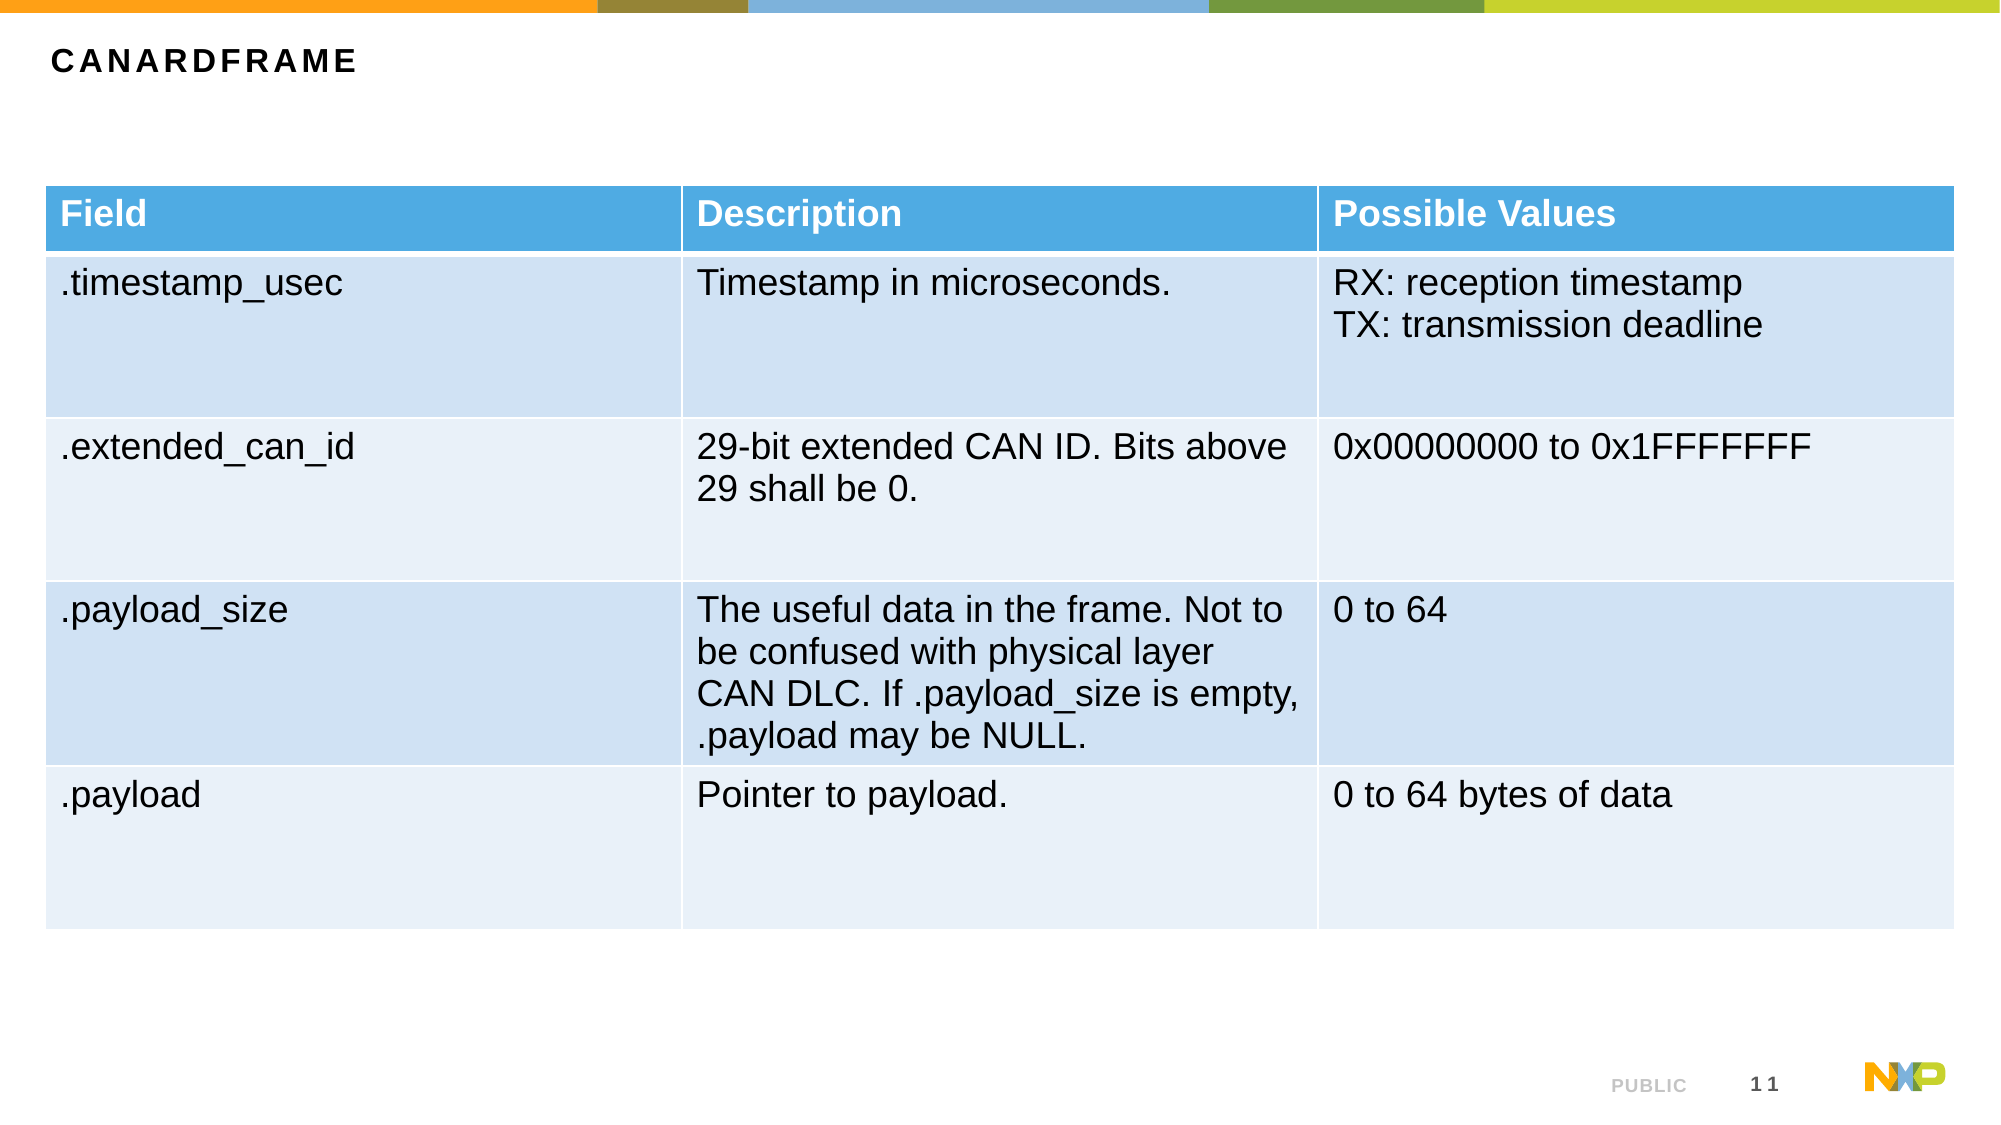

# CanardFrame
| Field | Description | Possible Values |
| --- | --- | --- |
| .timestamp\_usec | Timestamp in microseconds. | RX: reception timestamp TX: transmission deadline |
| .extended\_can\_id | 29-bit extended CAN ID. Bits above 29 shall be 0. | 0x00000000 to 0x1FFFFFFF |
| .payload\_size | The useful data in the frame. Not to be confused with physical layer CAN DLC. If .payload\_size is empty, .payload may be NULL. | 0 to 64 |
| .payload | Pointer to payload. | 0 to 64 bytes of data |